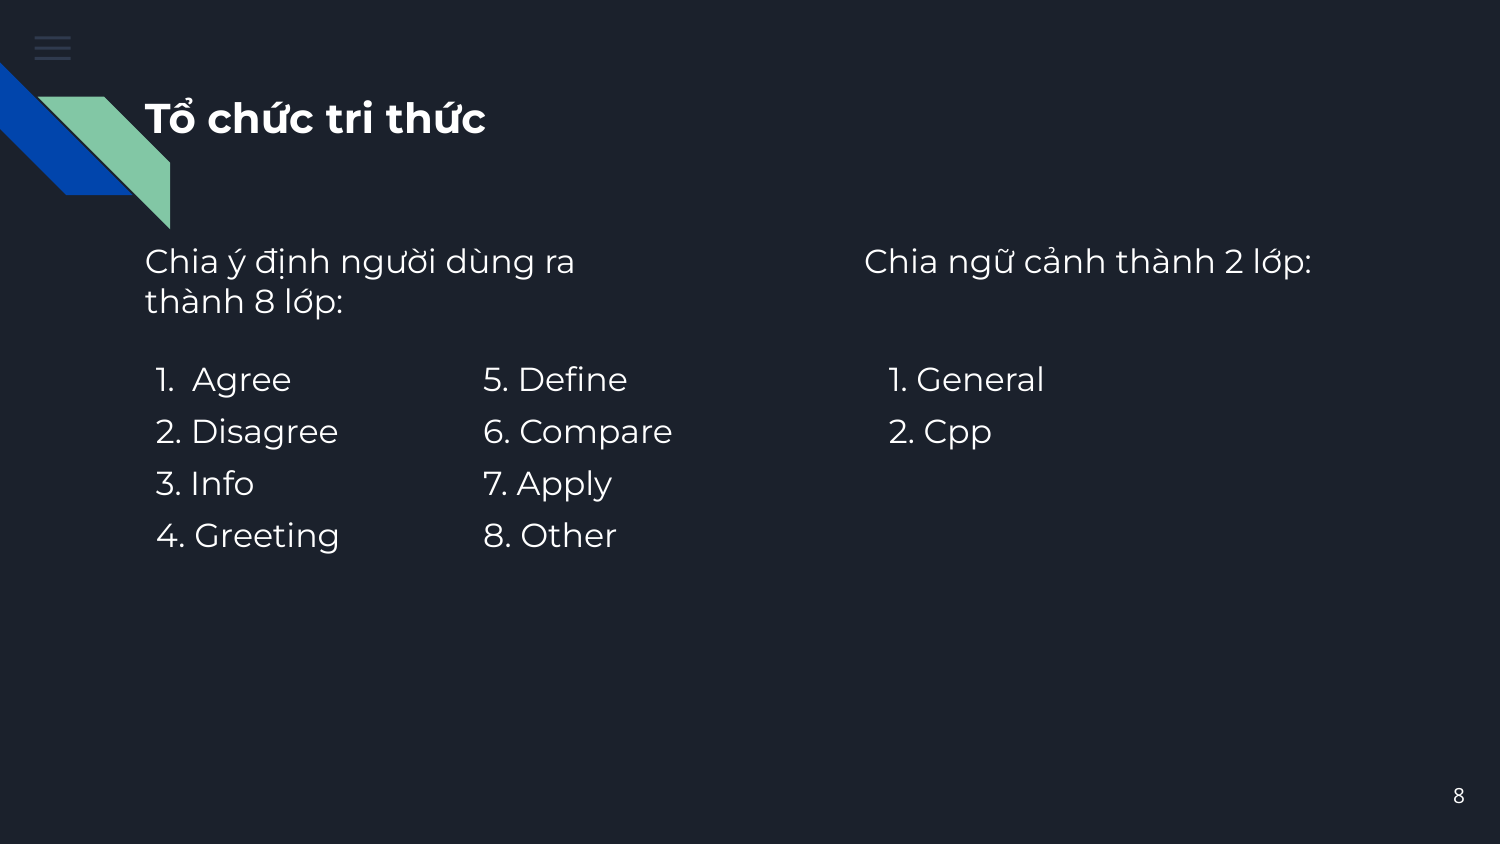

Tổ chức tri thức
Chia ý định người dùng ra thành 8 lớp:
Chia ngữ cảnh thành 2 lớp:
1.  Agree
2. Disagree
3. Info
4. Greeting
5. Define
6. Compare
7. Apply
8. Other
1. General
2. Cpp
8